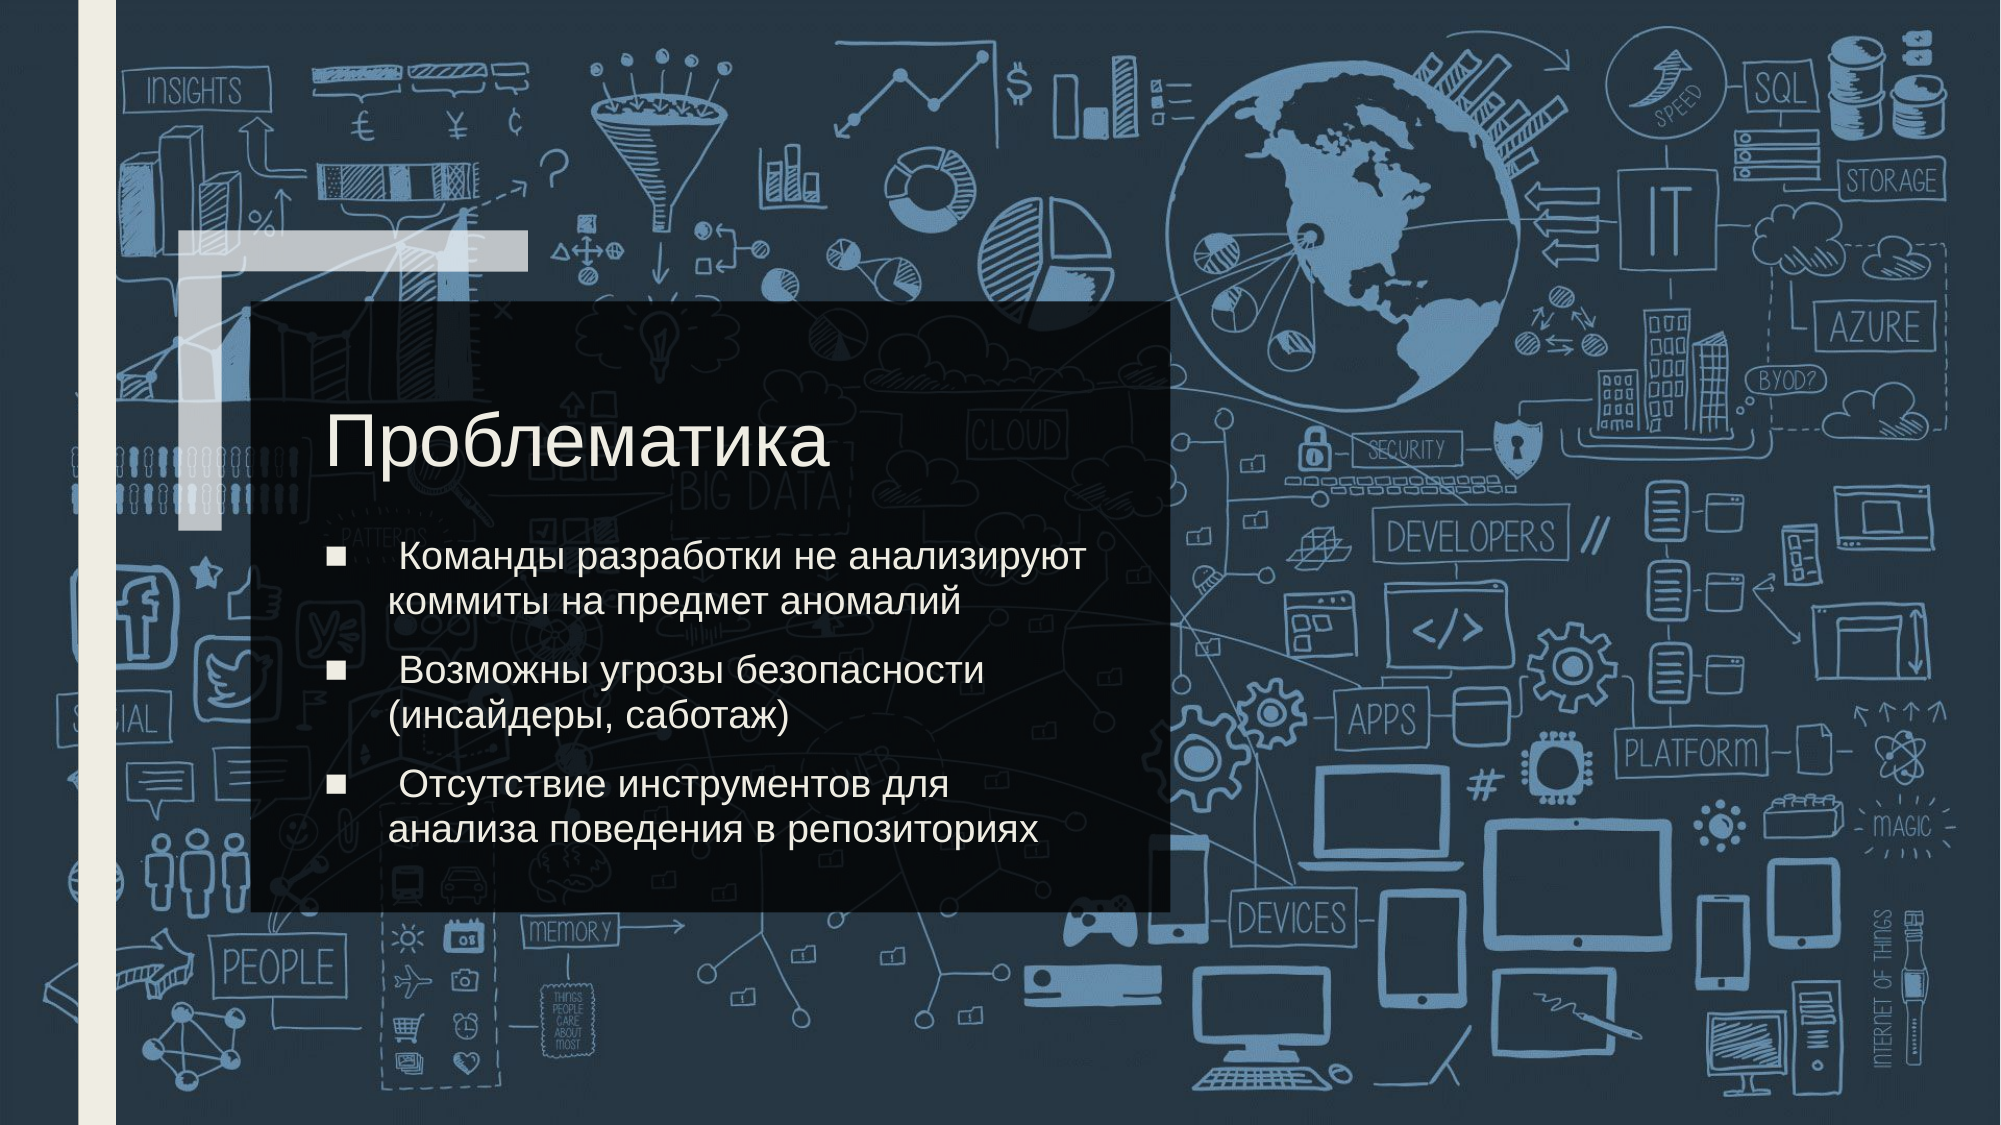

# Проблематика
 Команды разработки не анализируют коммиты на предмет аномалий
 Возможны угрозы безопасности (инсайдеры, саботаж)
 Отсутствие инструментов для анализа поведения в репозиториях